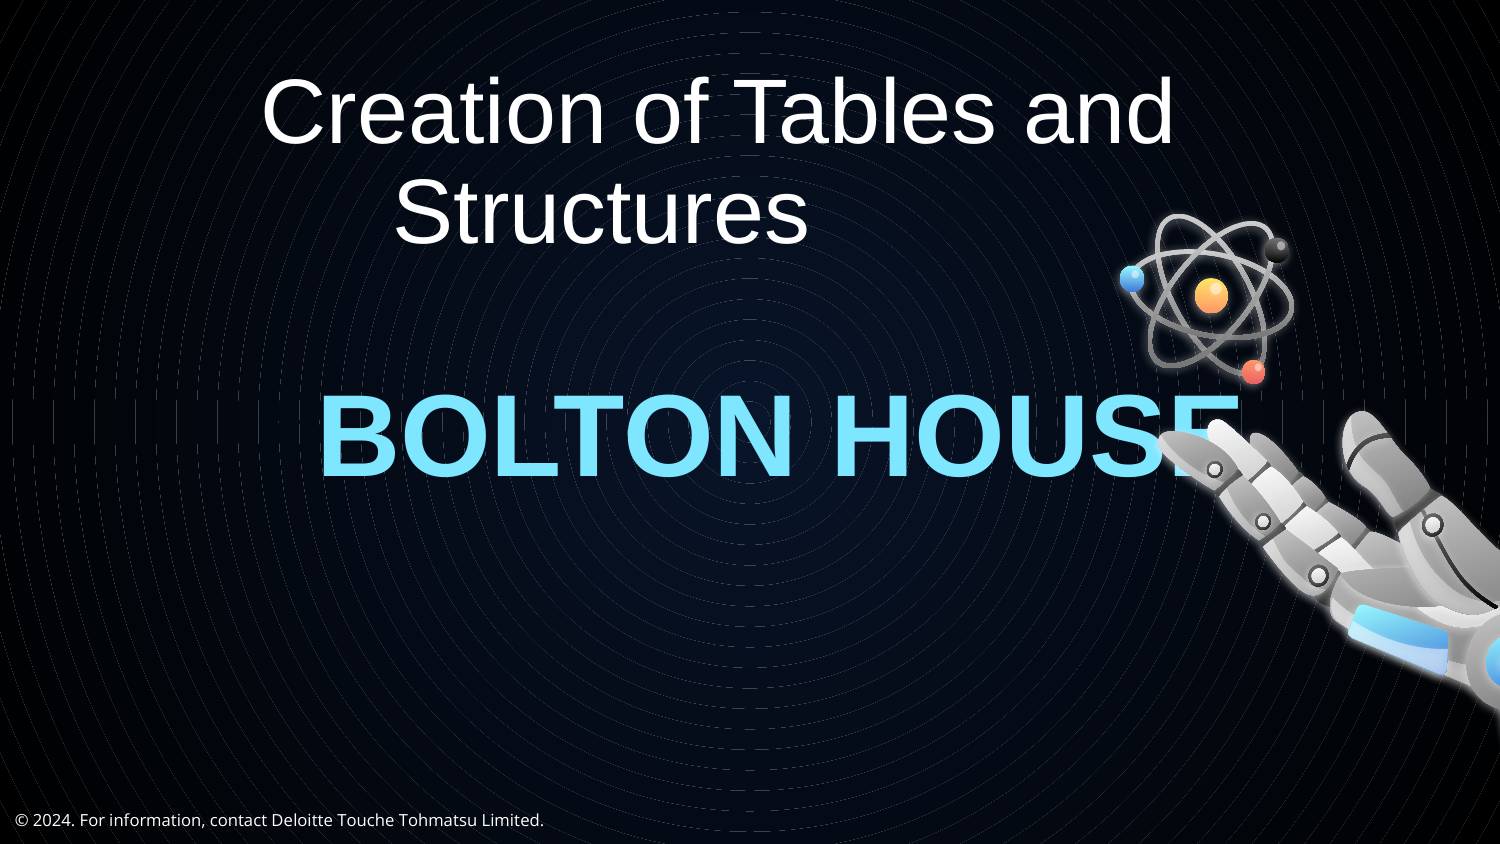

# Creation of Tables and Structures

           BOLTON HOUSE

© 2024. For information, contact Deloitte Touche Tohmatsu Limited.